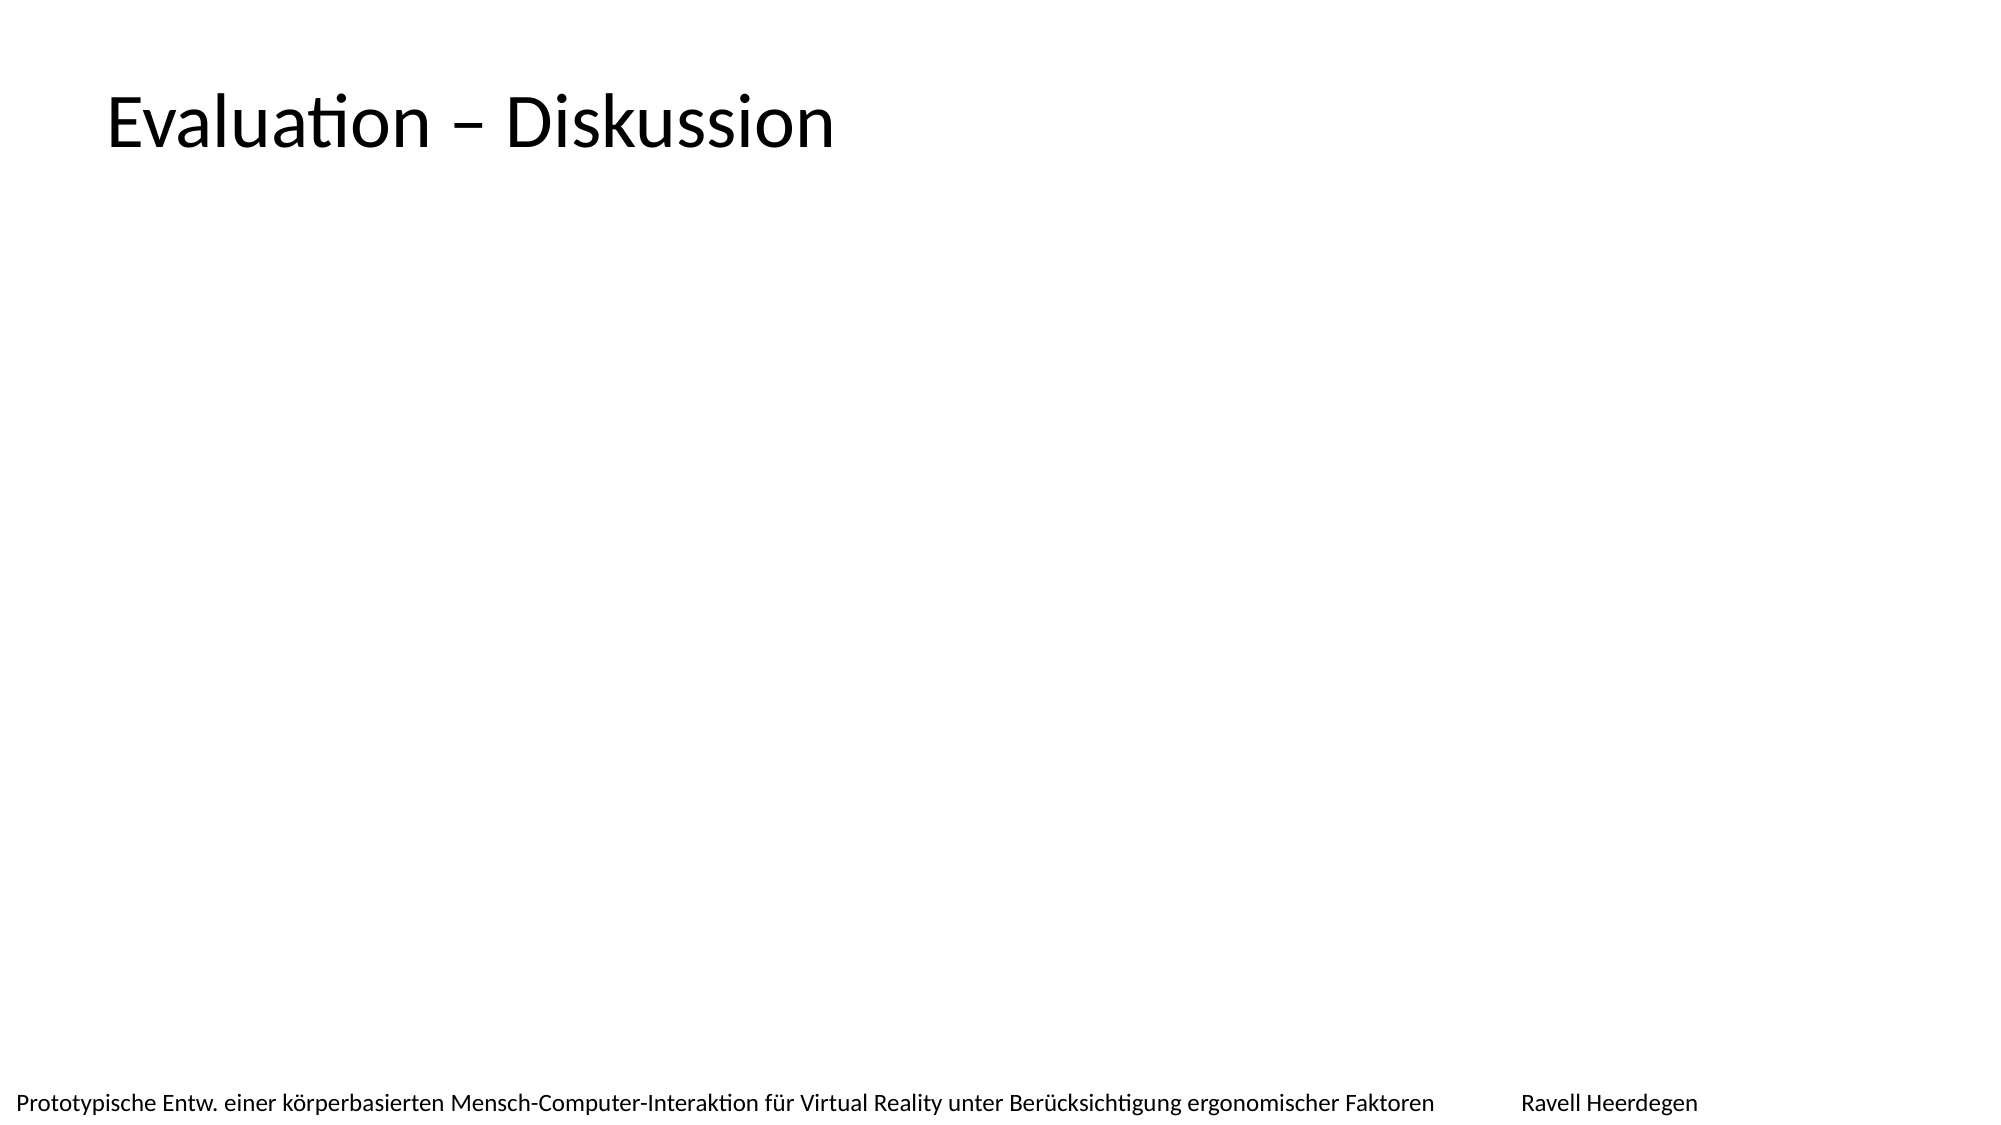

# Evaluation – Diskussion
Ravell Heerdegen
Prototypische Entw. einer körperbasierten Mensch-Computer-Interaktion für Virtual Reality unter Berücksichtigung ergonomischer Faktoren